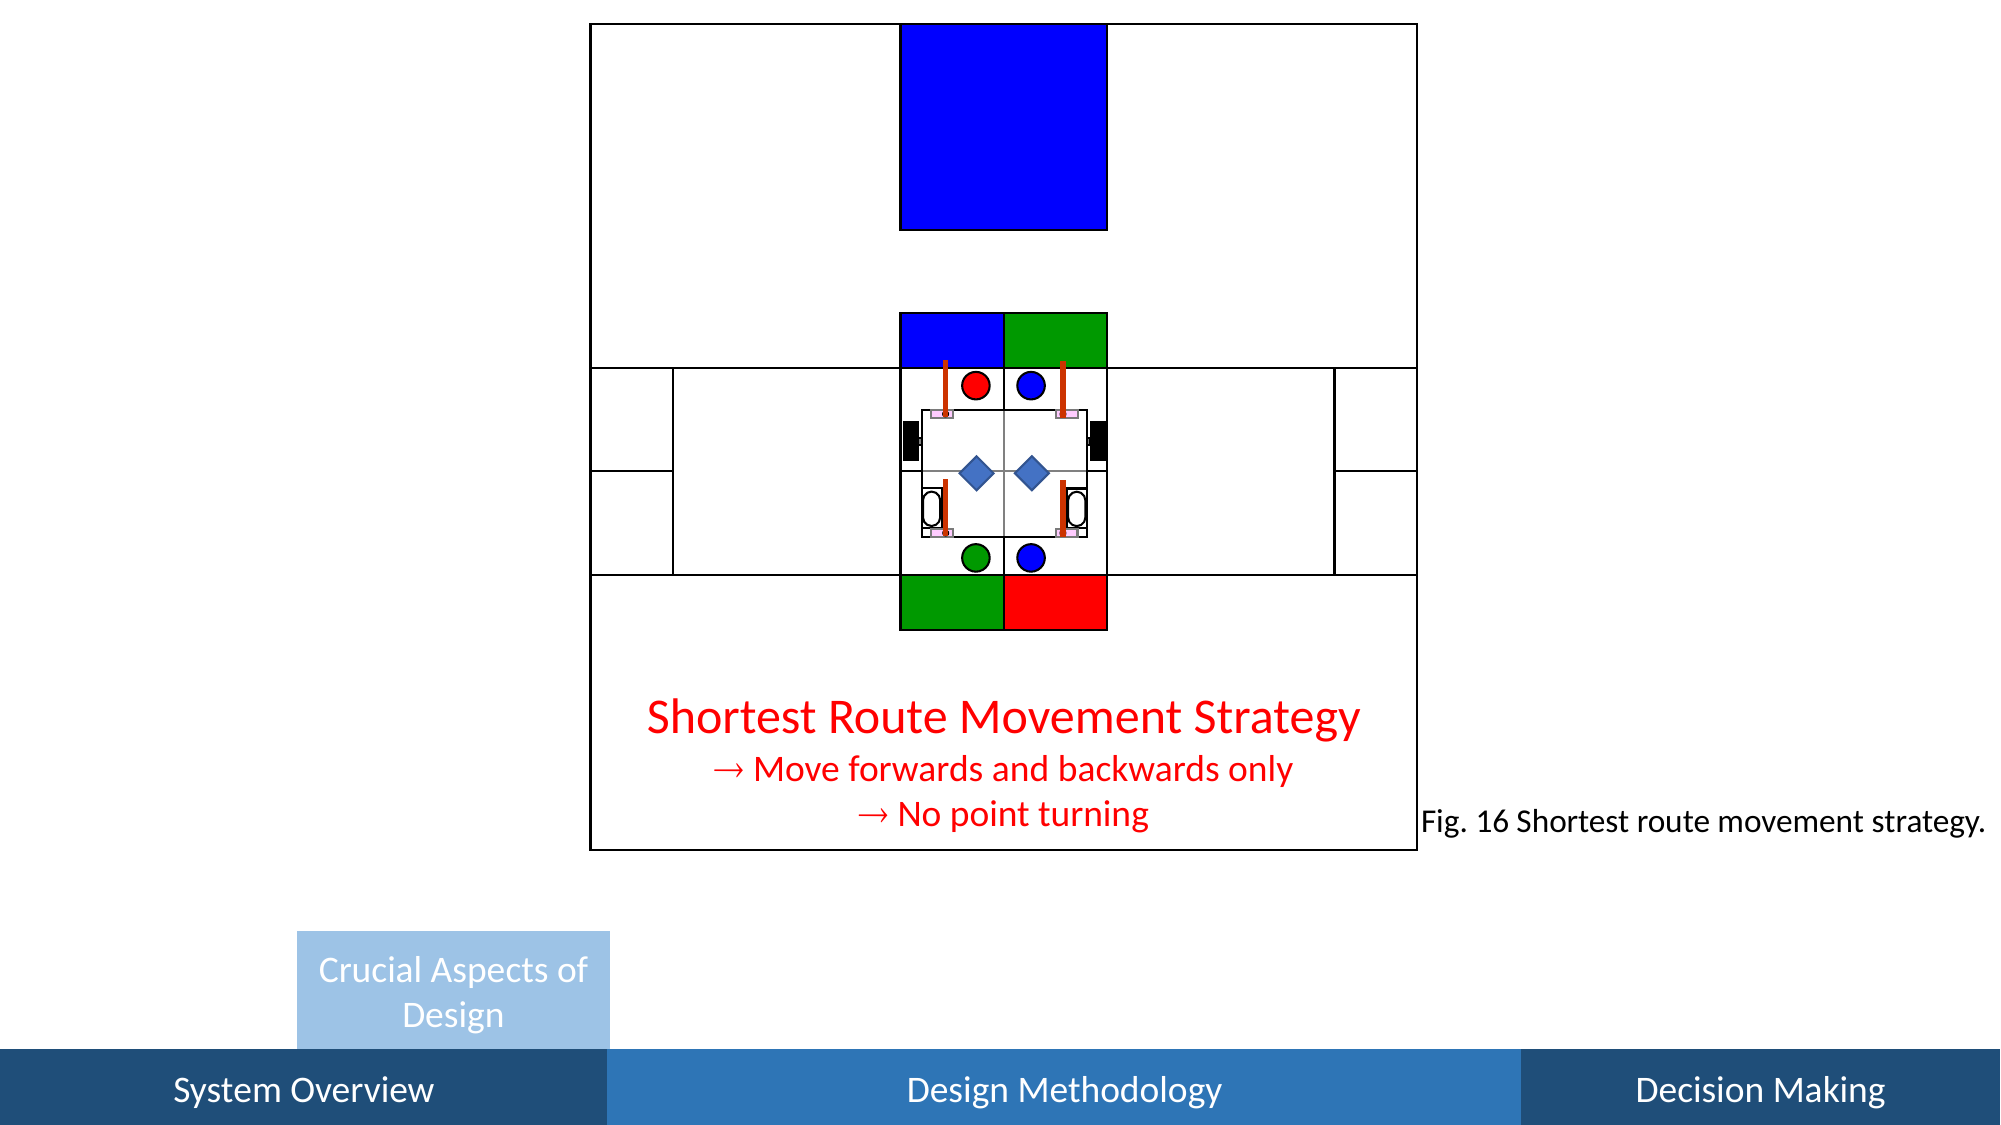

Shortest Route Movement Strategy
→ Move forwards and backwards only
→ No point turning
Fig. 16 Shortest route movement strategy.
Crucial Aspects of Design
18
System Overview
Design Methodology
Colour Sensing Mechanism
Decision Making
Movement Mechanism
Puck Handling Mechanism
System Block Diagram
Motion Flow & Key Methods
Unused Alternative